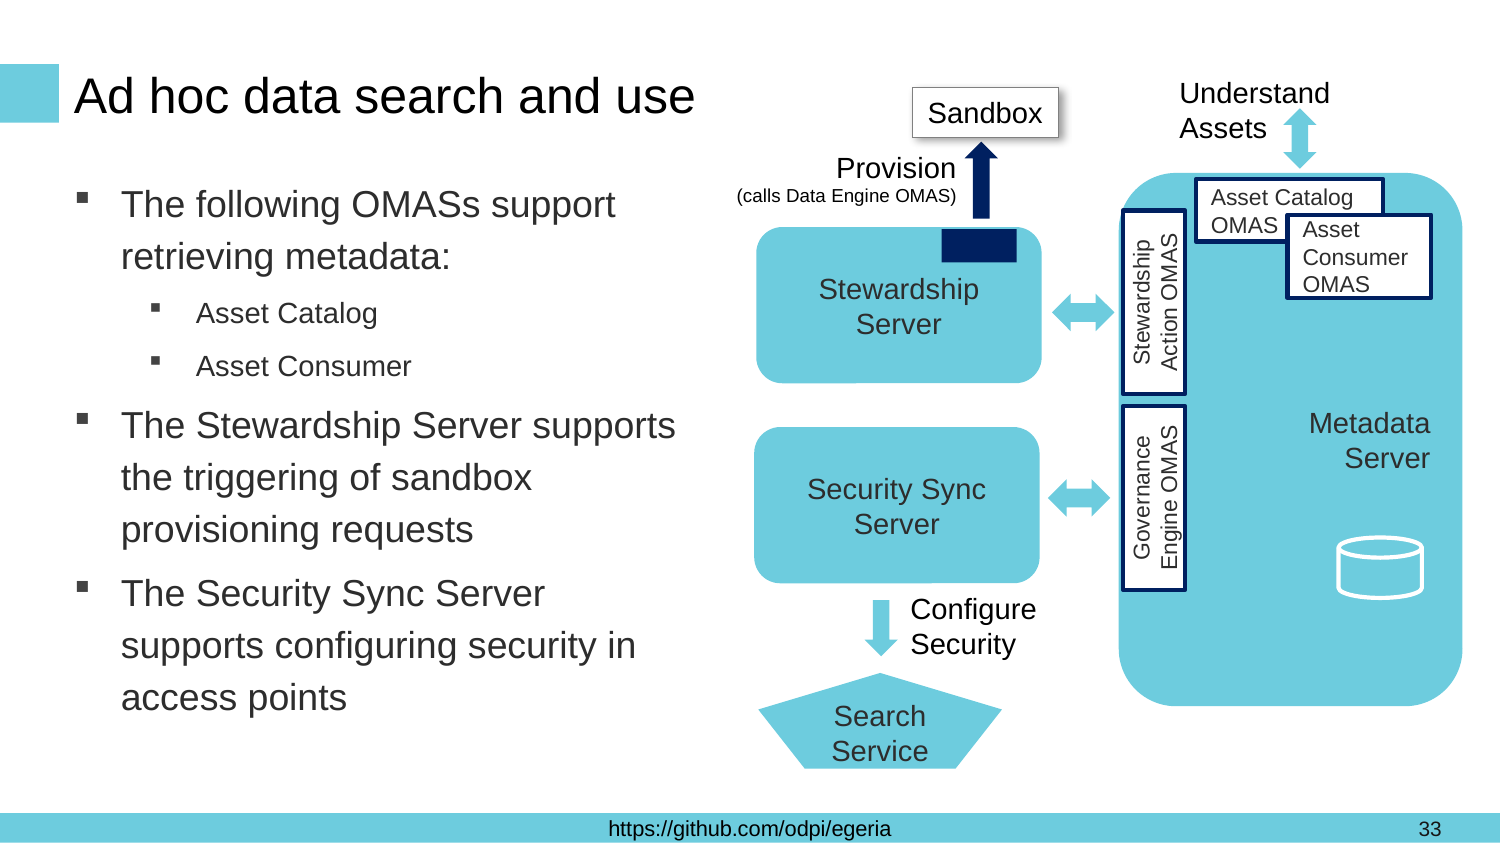

# Ad hoc data search and use
Understand Assets
Sandbox

Provision
(calls Data Engine OMAS)

The following OMASs support retrieving metadata:
Asset Catalog
Asset Consumer
The Stewardship Server supports the triggering of sandbox provisioning requests
The Security Sync Server supports configuring security in access points
Metadata
Server
Asset Catalog OMAS
Asset Consumer OMAS
Stewardship
Server

Stewardship Action OMAS

Security Sync Server
Governance Engine OMAS

Configure Security

Search Service
33